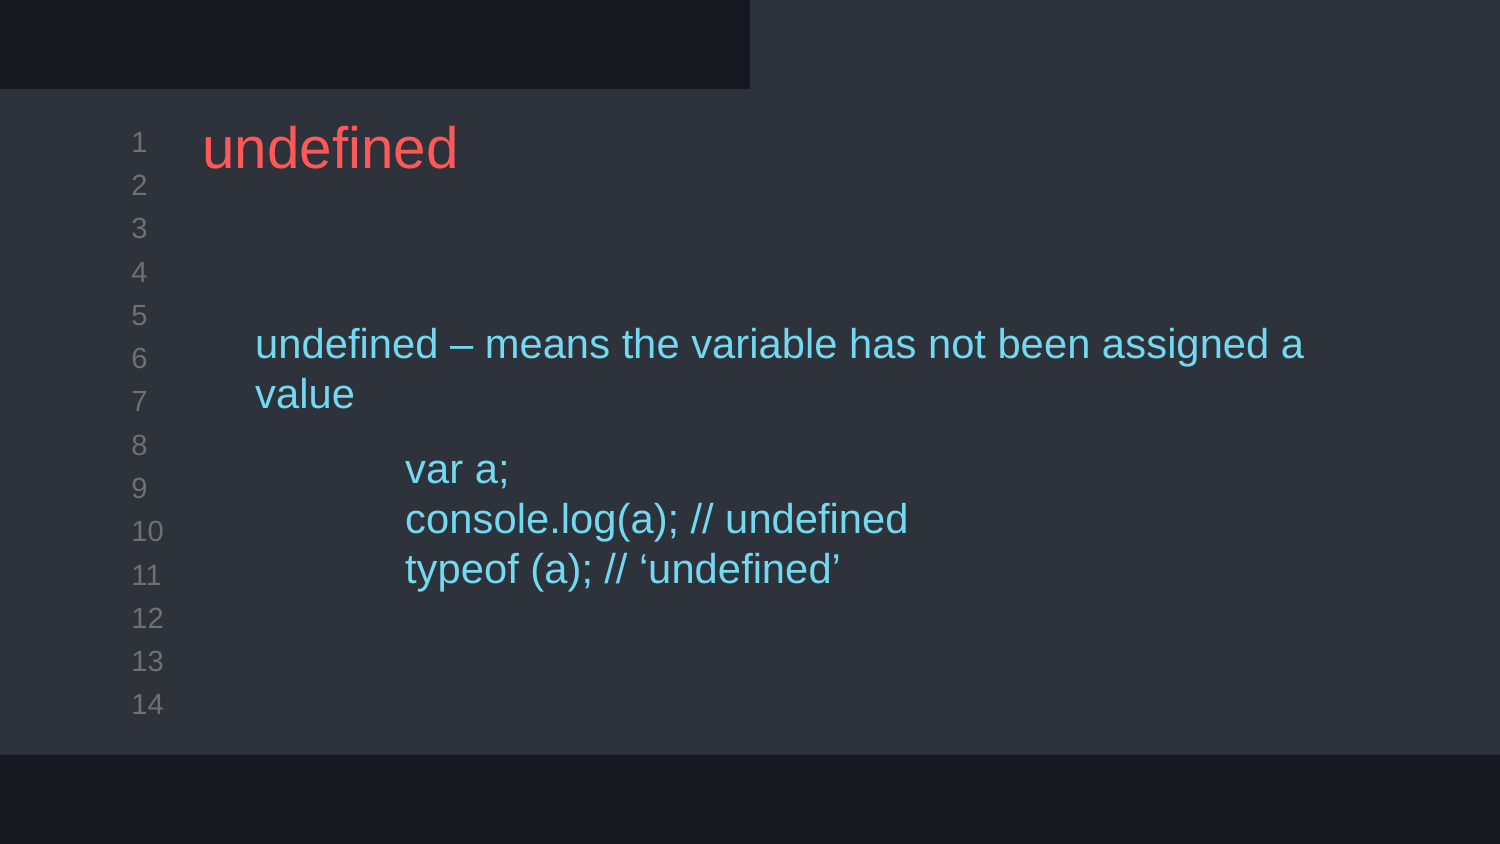

# undefined
undefined – means the variable has not been assigned a value
	var a;
	console.log(a); // undefined
	typeof (a); // ‘undefined’